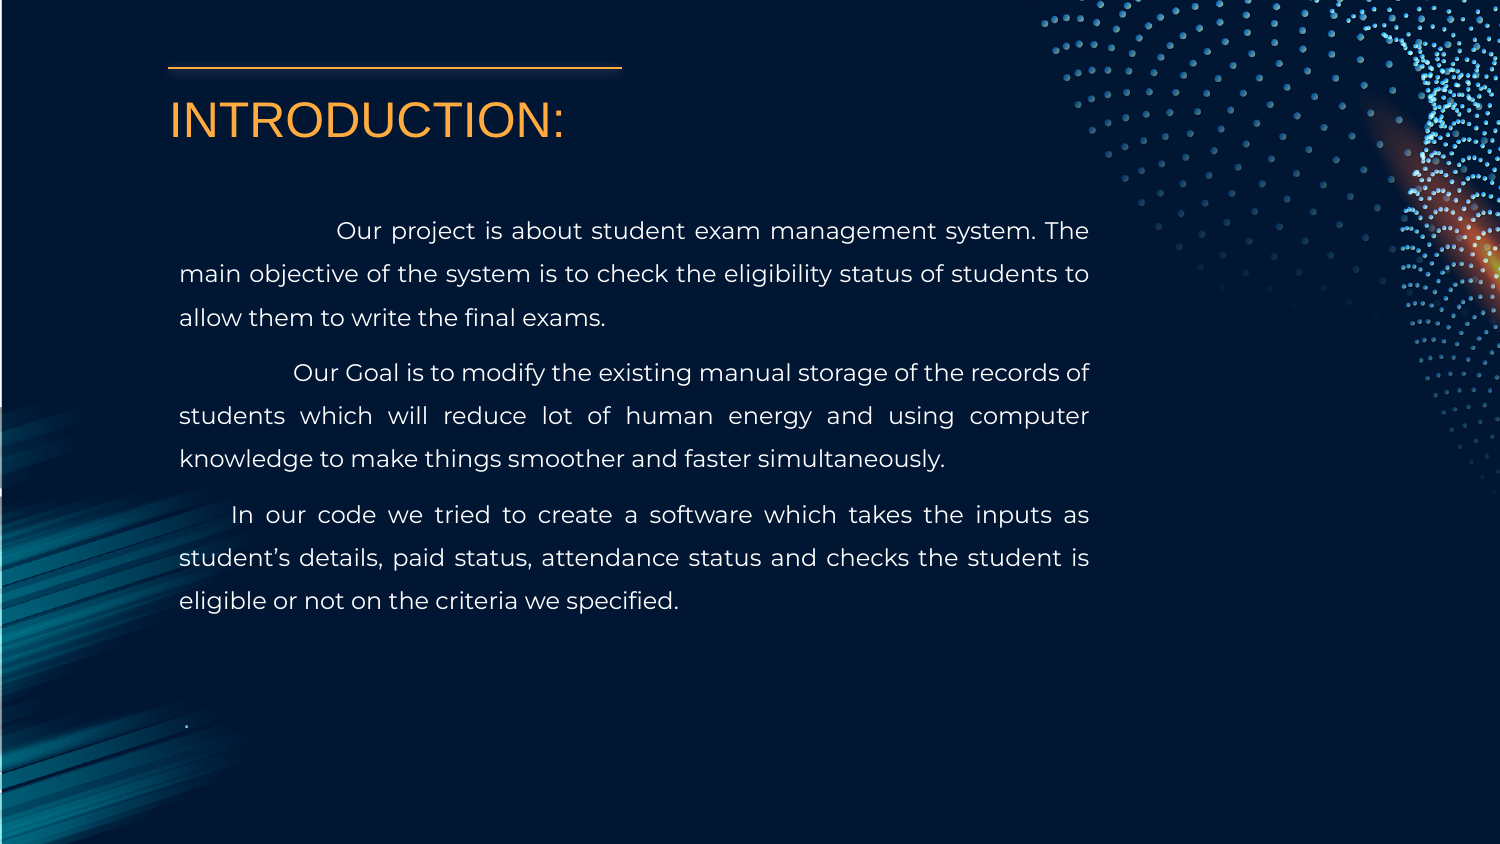

# INTRODUCTION:
                  Our project is about student exam management system. The main objective of the system is to check the eligibility status of students to allow them to write the final exams.
                  Our Goal is to modify the existing manual storage of the records of students which will reduce lot of human energy and using computer knowledge to make things smoother and faster simultaneously.
     In our code we tried to create a software which takes the inputs as student’s details, paid status, attendance status and checks the student is eligible or not on the criteria we specified.
.